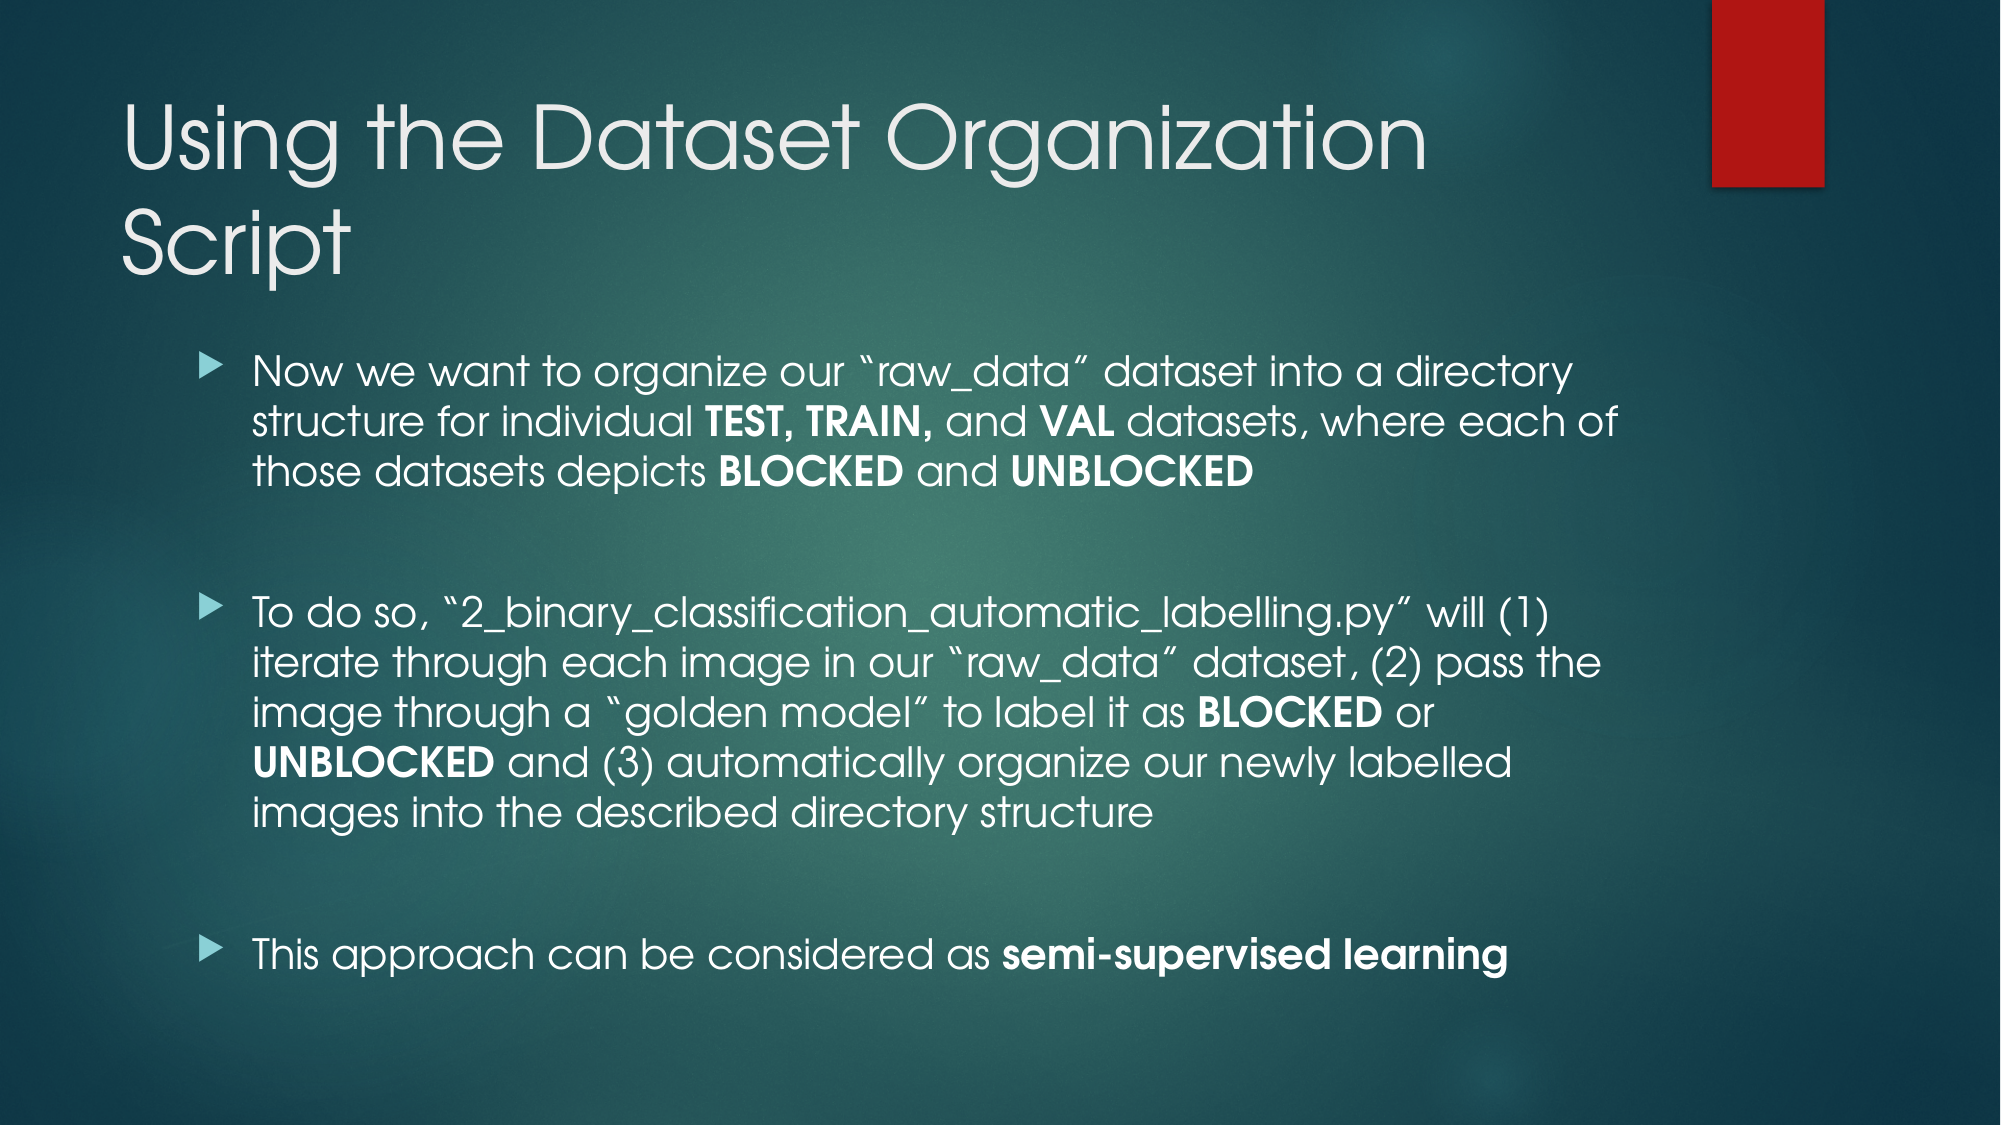

# Using the Dataset Organization Script
Now we want to organize our “raw_data” dataset into a directory structure for individual TEST, TRAIN, and VAL datasets, where each of those datasets depicts BLOCKED and UNBLOCKED

To do so, “2_binary_classification_automatic_labelling.py” will (1) iterate through each image in our “raw_data” dataset, (2) pass the image through a “golden model” to label it as BLOCKED or UNBLOCKED and (3) automatically organize our newly labelled images into the described directory structure

This approach can be considered as semi-supervised learning